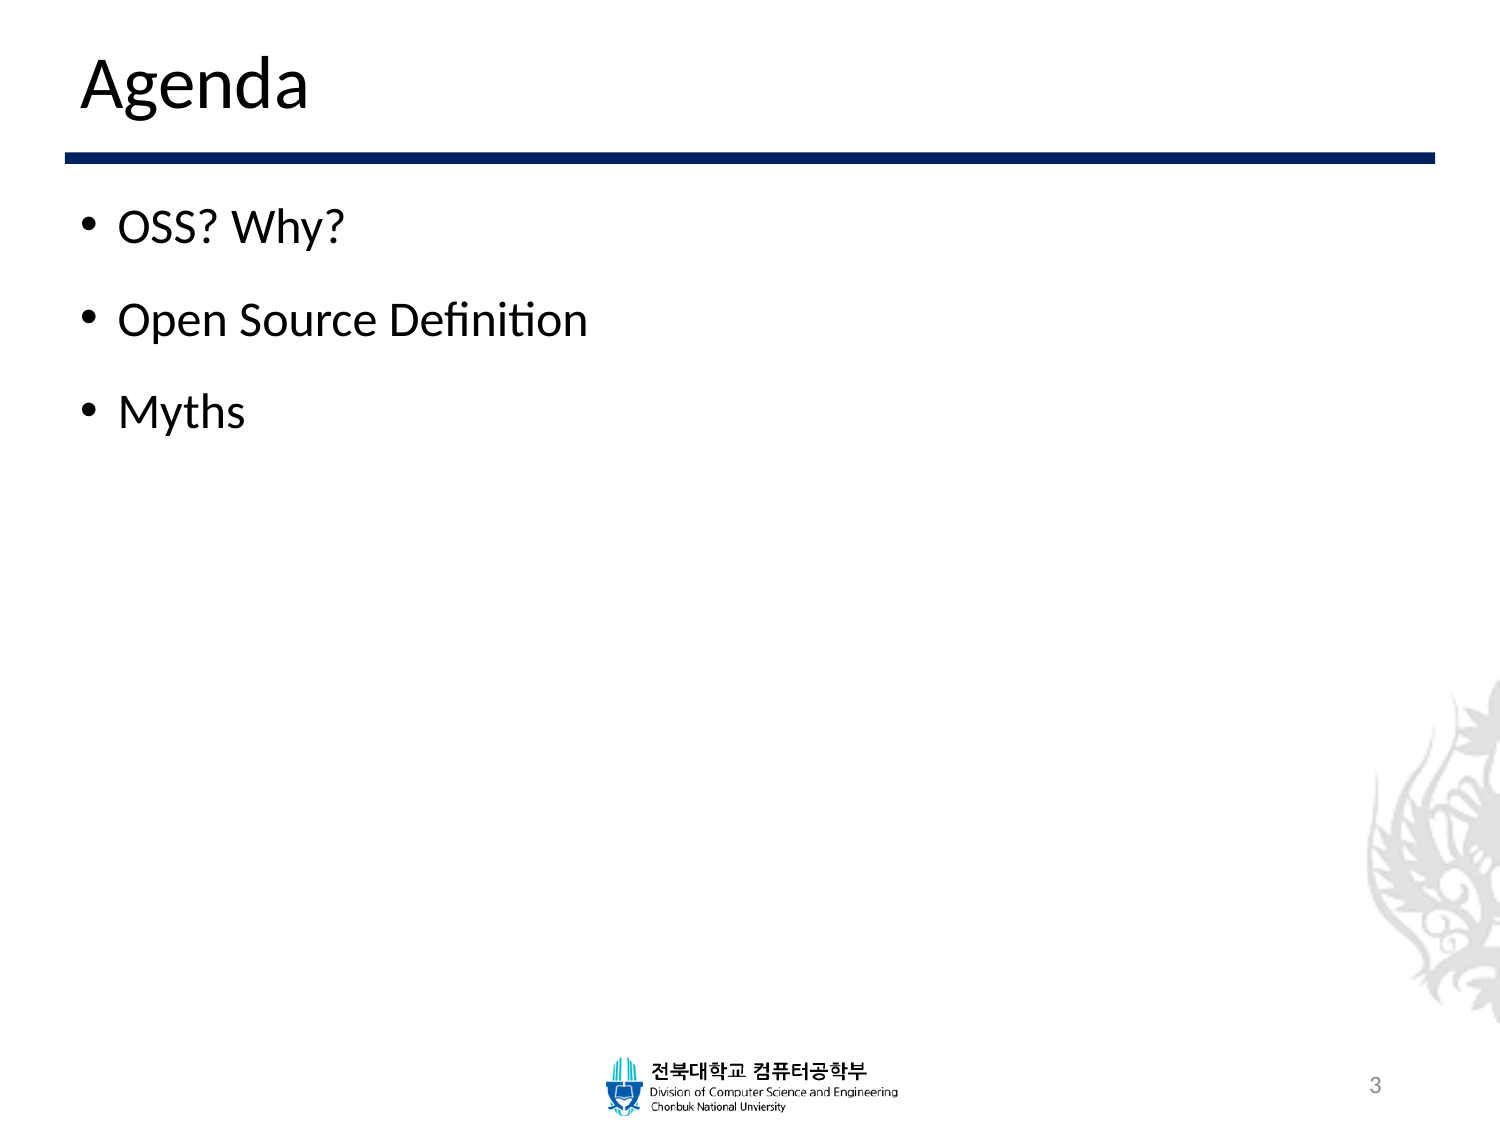

# Agenda
OSS? Why?
Open Source Definition
Myths

3